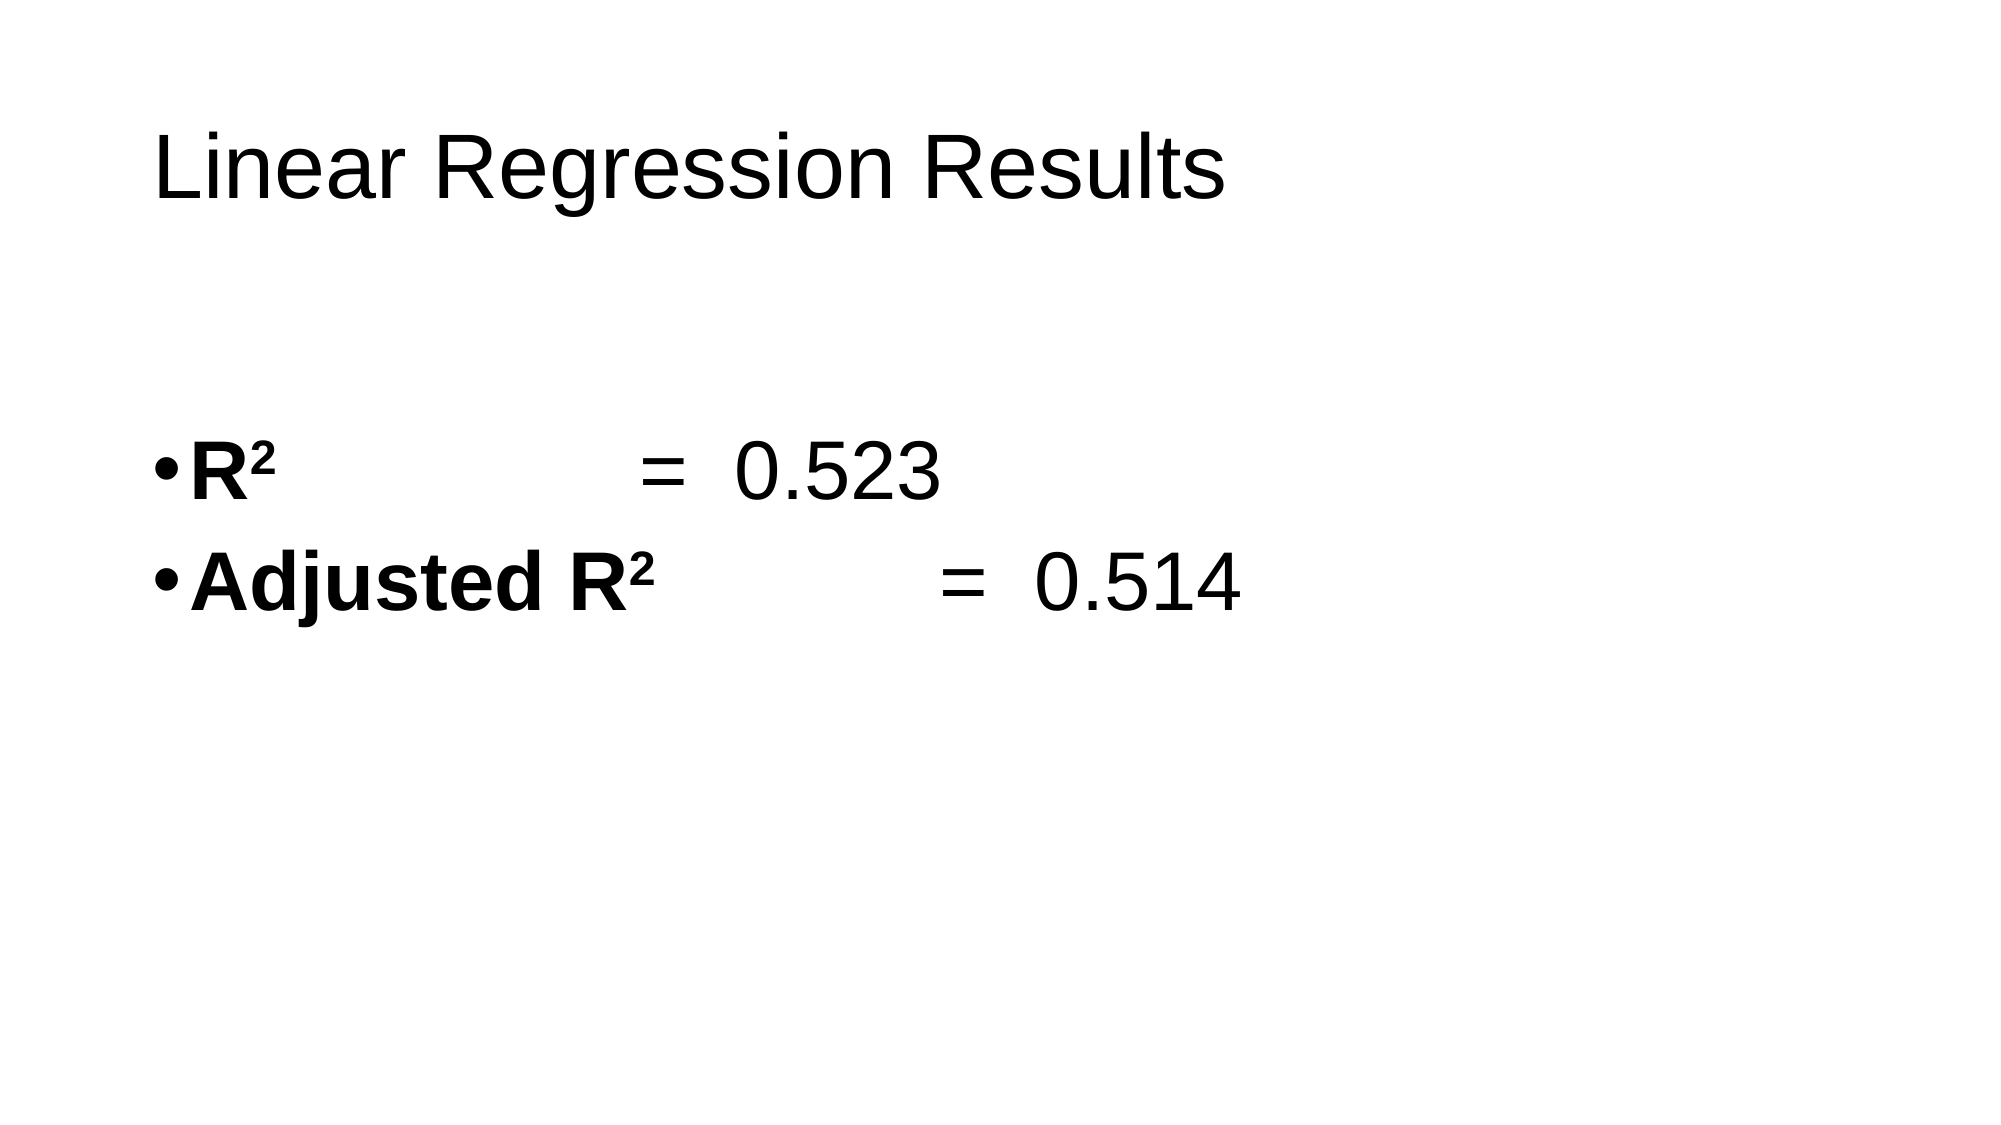

# Linear Regression Results

R2  		 	=  0.523
Adjusted R2 	 	=  0.514